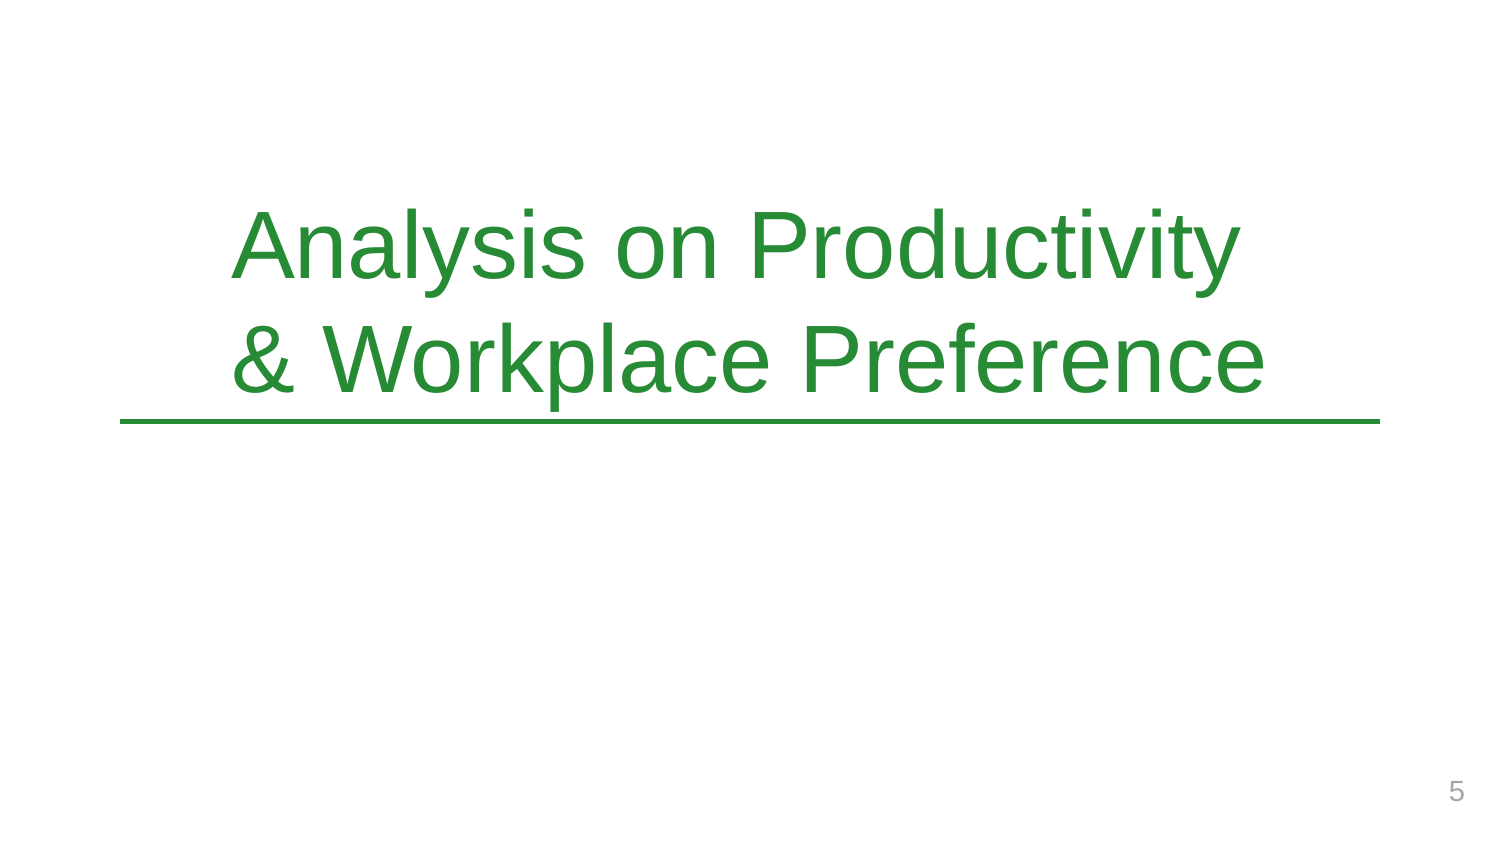

Analysis on Productivity
& Workplace Preference
5